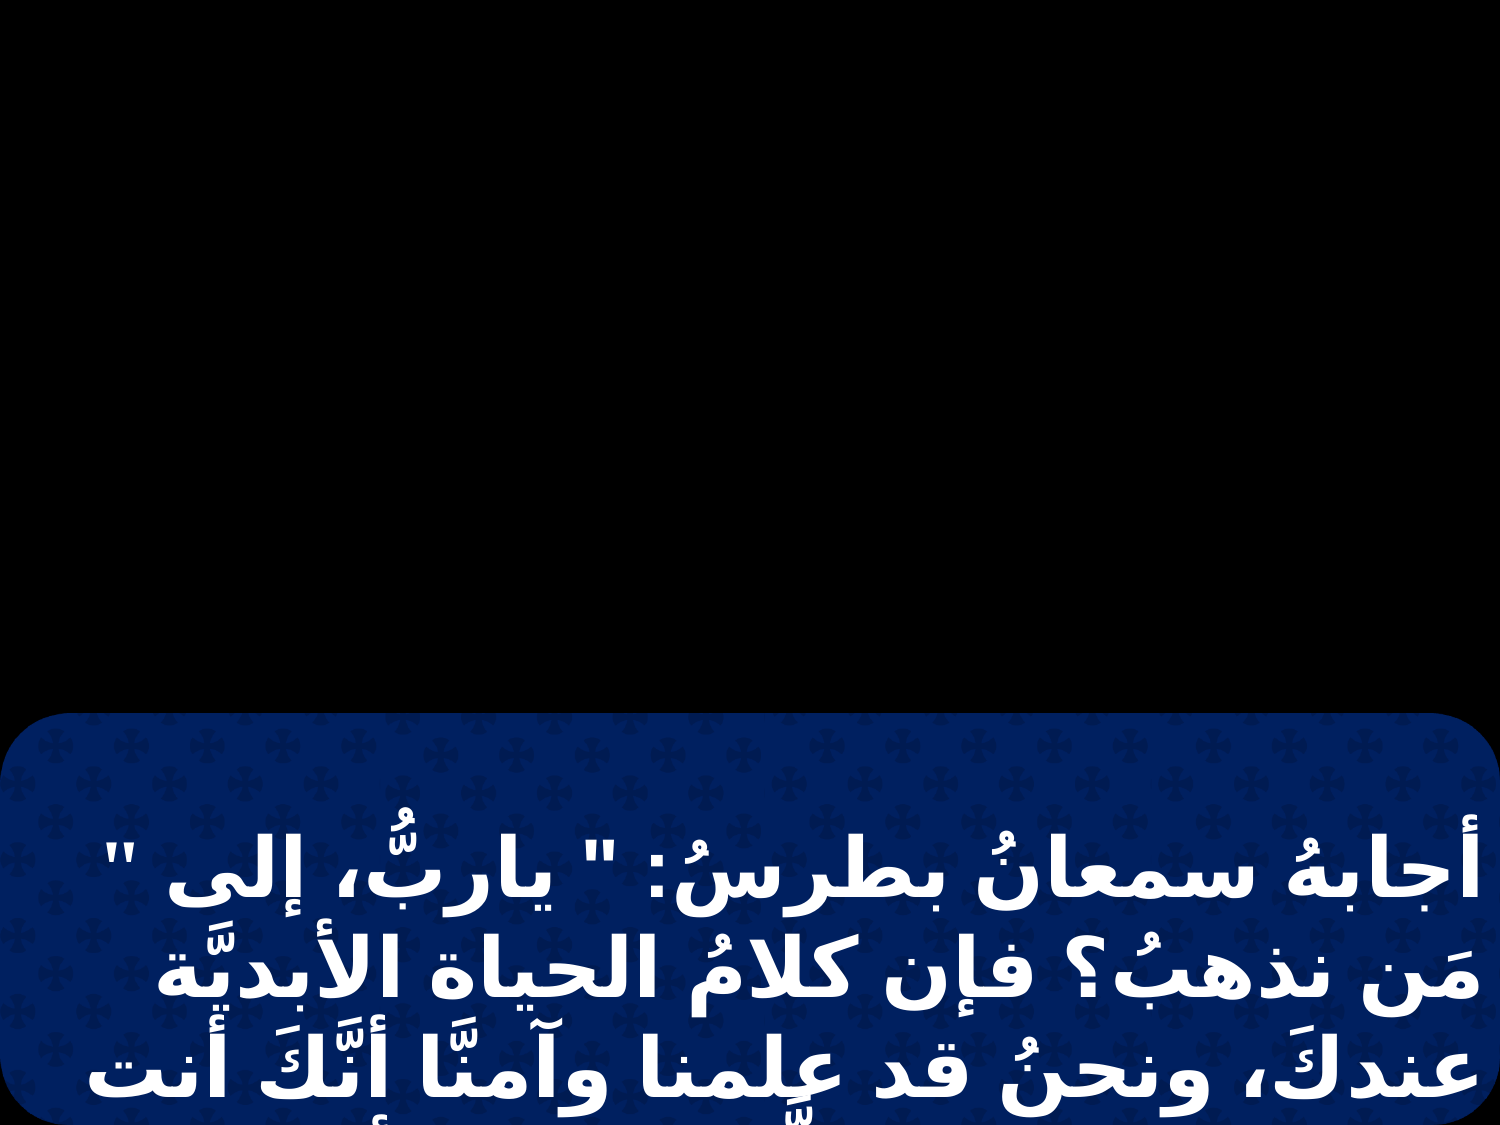

" أجابهُ سمعانُ بطرسُ: " ياربُّ، إلى مَن نذهبُ؟ فإن كلامُ الحياة الأبديَّة عندكَ، ونحنُ قد علمنا وآمنَّا أنَّكَ أنت هو المسيحُ ابن اللَّهِ الحيِّ ". أجاب يسوعُ وقال: "